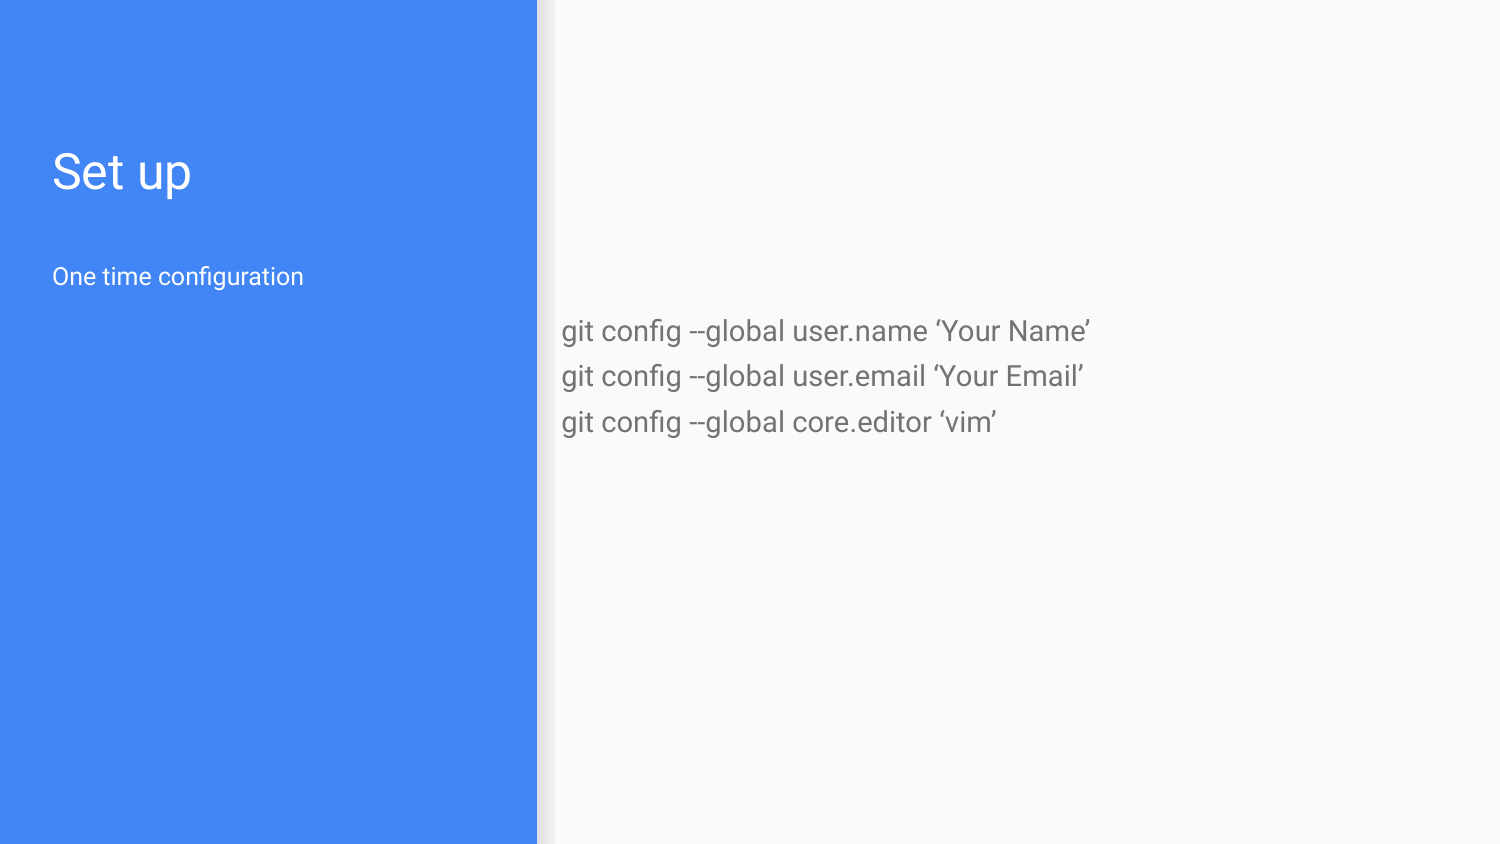

# Set up
One time configuration
git config --global user.name ‘Your Name’​
git config --global user.email ‘Your Email’​
git config --global core.editor ‘vim’​